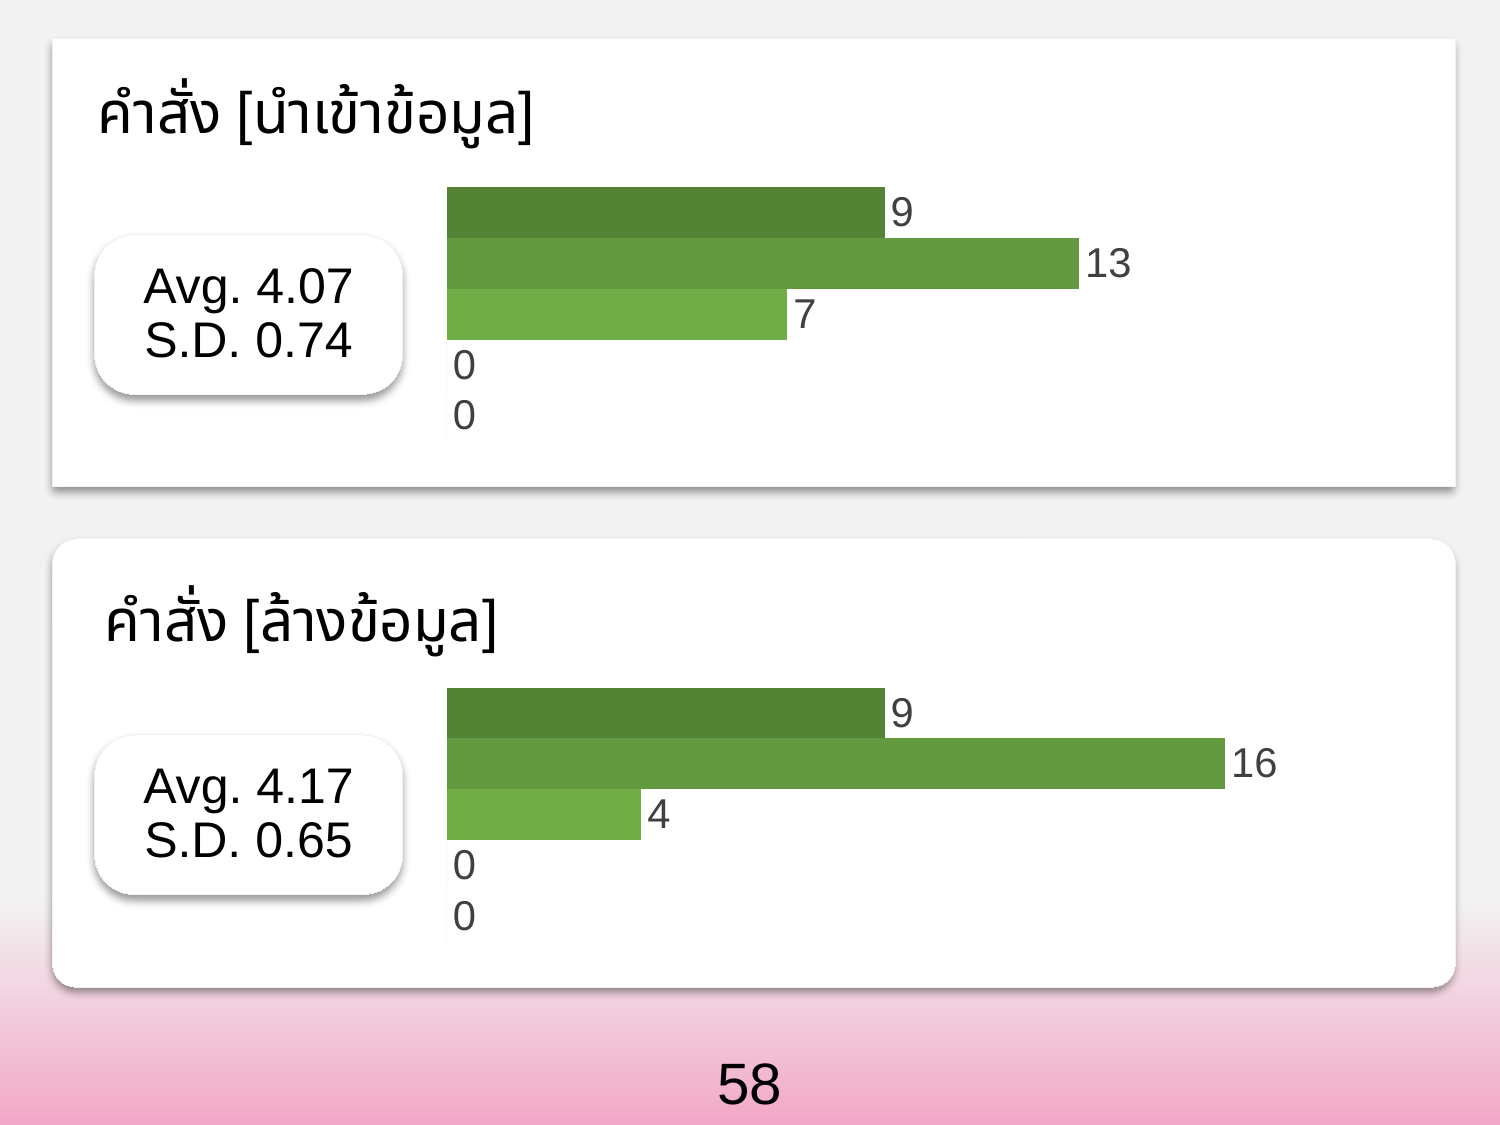

# คำสั่ง [นำเข้าข้อมูล]

### Chart

| Category | 1 | 2 | 3 | 4 | 5 |
|---|---|---|---|---|---|
|  | 0.0 | 0.0 | 7.0 | 13.0 | 9.0 |
Avg. 4.07
S.D. 0.74
คำสั่ง [ล้างข้อมูล]

### Chart

| Category | 1 | 2 | 3 | 4 | 5 |
|---|---|---|---|---|---|
|  | 0.0 | 0.0 | 4.0 | 16.0 | 9.0 |
Avg. 4.17
S.D. 0.65
58